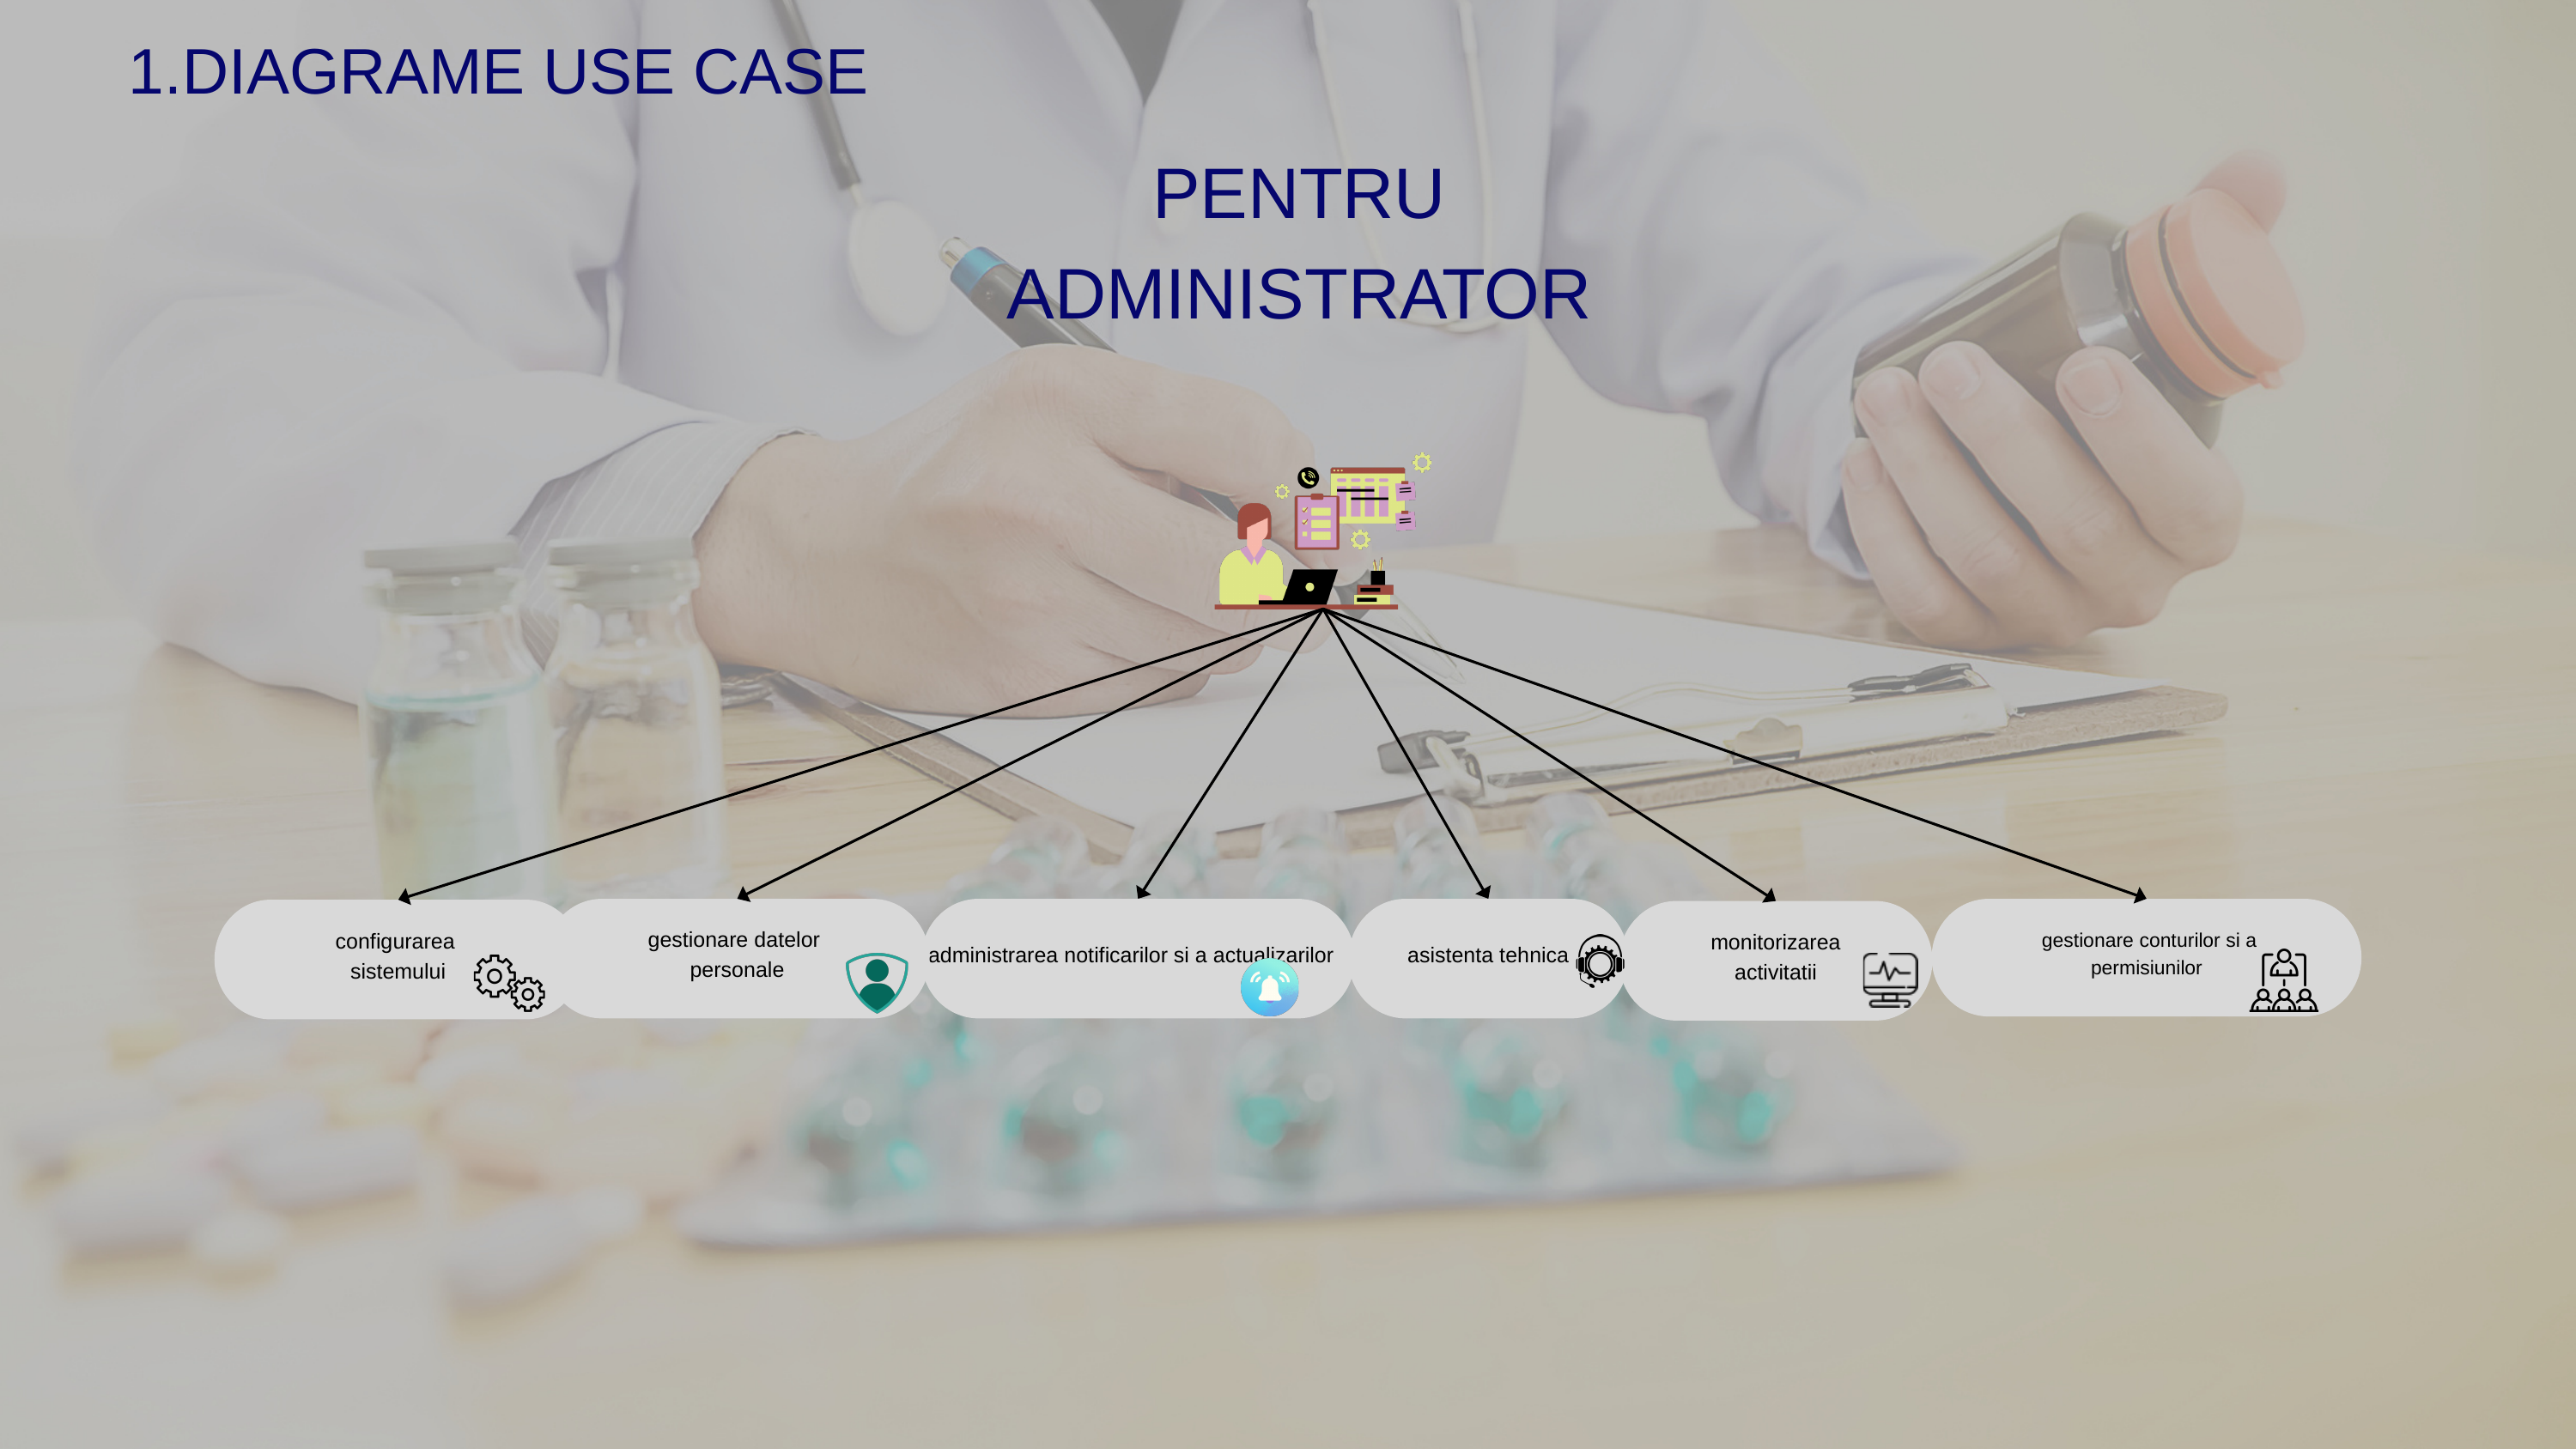

1.DIAGRAME USE CASE
PENTRU ADMINISTRATOR

gestionare datelor
personale

administrarea notificarilor si a actualizarilor

asistenta tehnica

  gestionare conturilor si a
permisiunilor

configurarea
sistemului

monitorizarea
activitatii